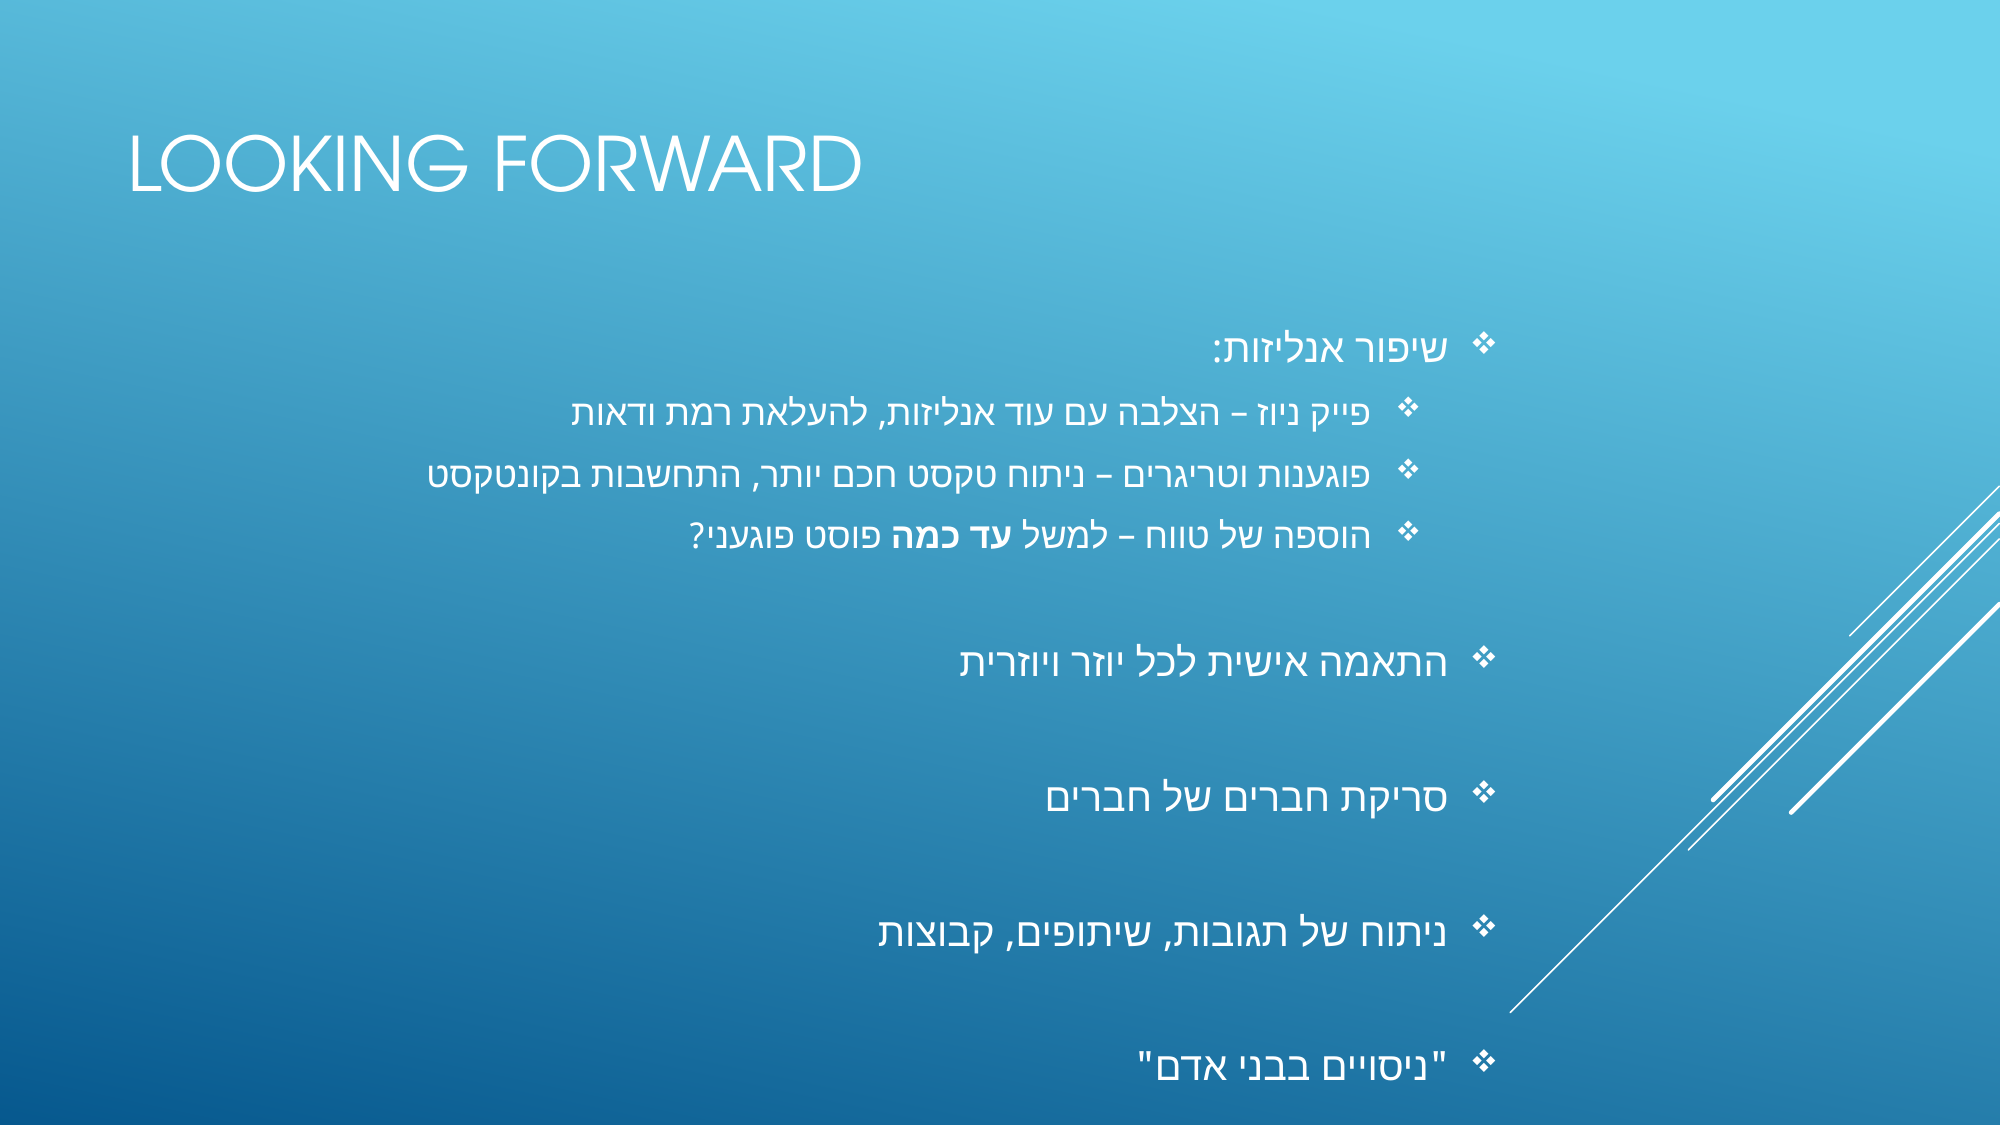

# Looking forward
שיפור אנליזות:
פייק ניוז – הצלבה עם עוד אנליזות, להעלאת רמת ודאות
פוגענות וטריגרים – ניתוח טקסט חכם יותר, התחשבות בקונטקסט
הוספה של טווח – למשל עד כמה פוסט פוגעני?

התאמה אישית לכל יוזר ויוזרית

סריקת חברים של חברים

ניתוח של תגובות, שיתופים, קבוצות

"ניסויים בבני אדם"